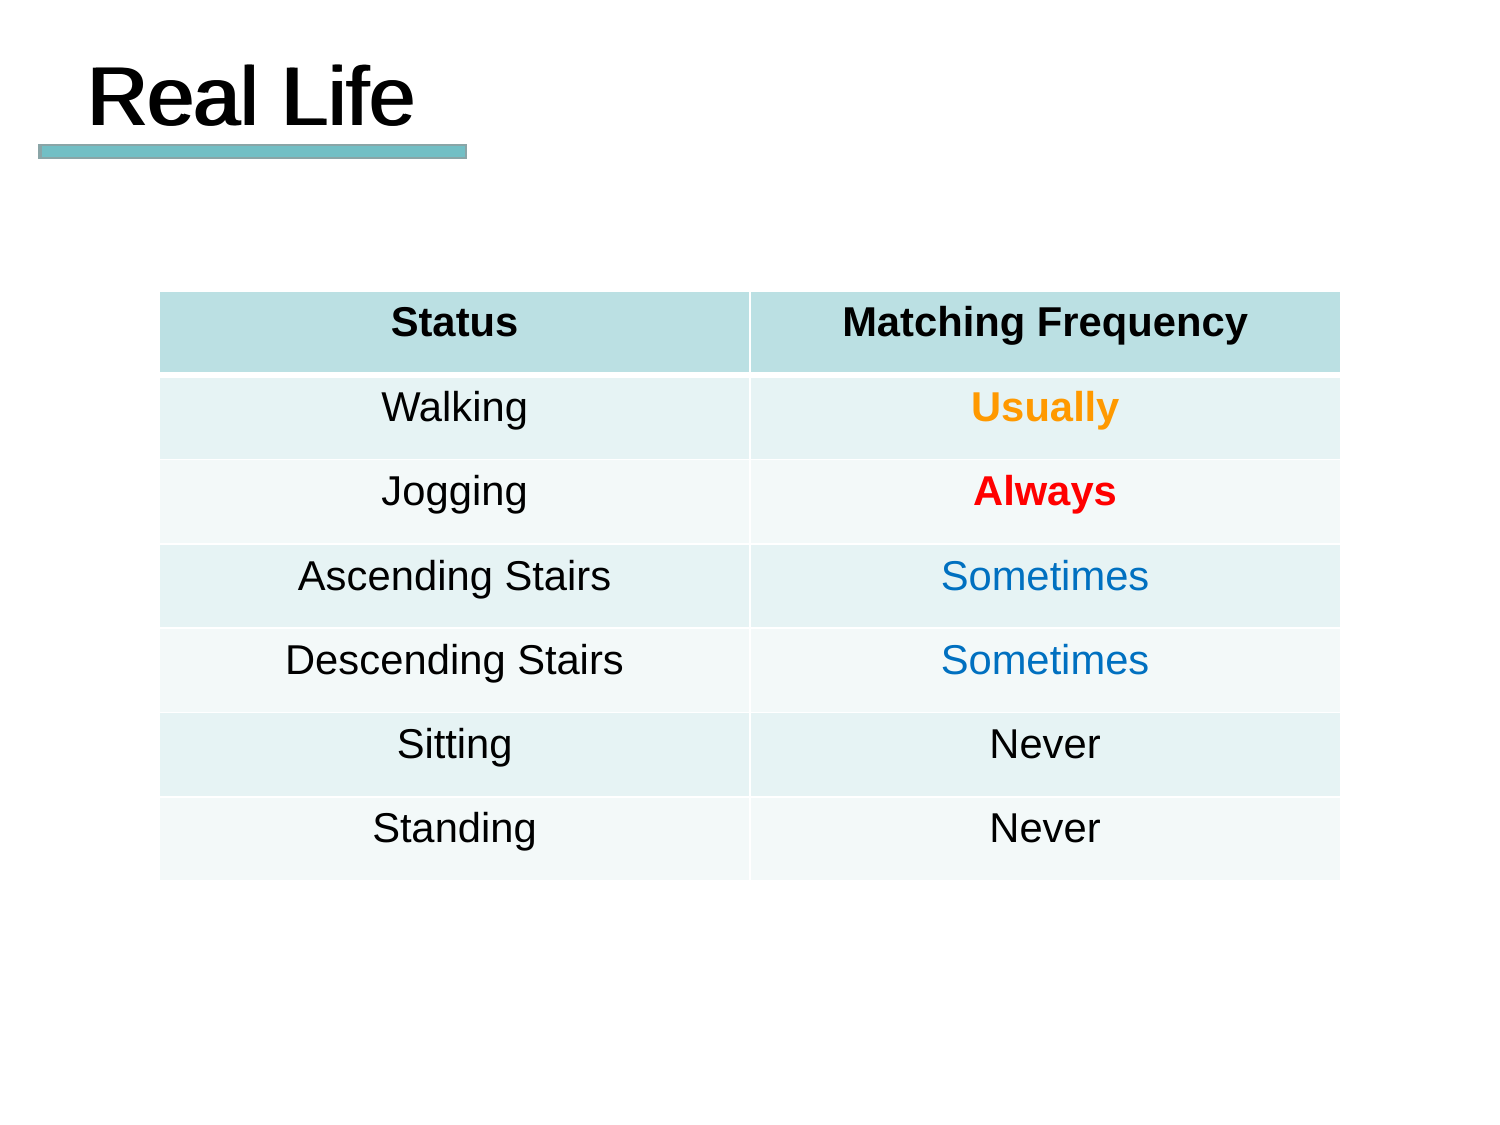

Real Life
Real Life

| Status | Matching Frequency |
| --- | --- |
| Walking | Usually |
| Jogging | Always |
| Ascending Stairs | Sometimes |
| Descending Stairs | Sometimes |
| Sitting | Never |
| Standing | Never |